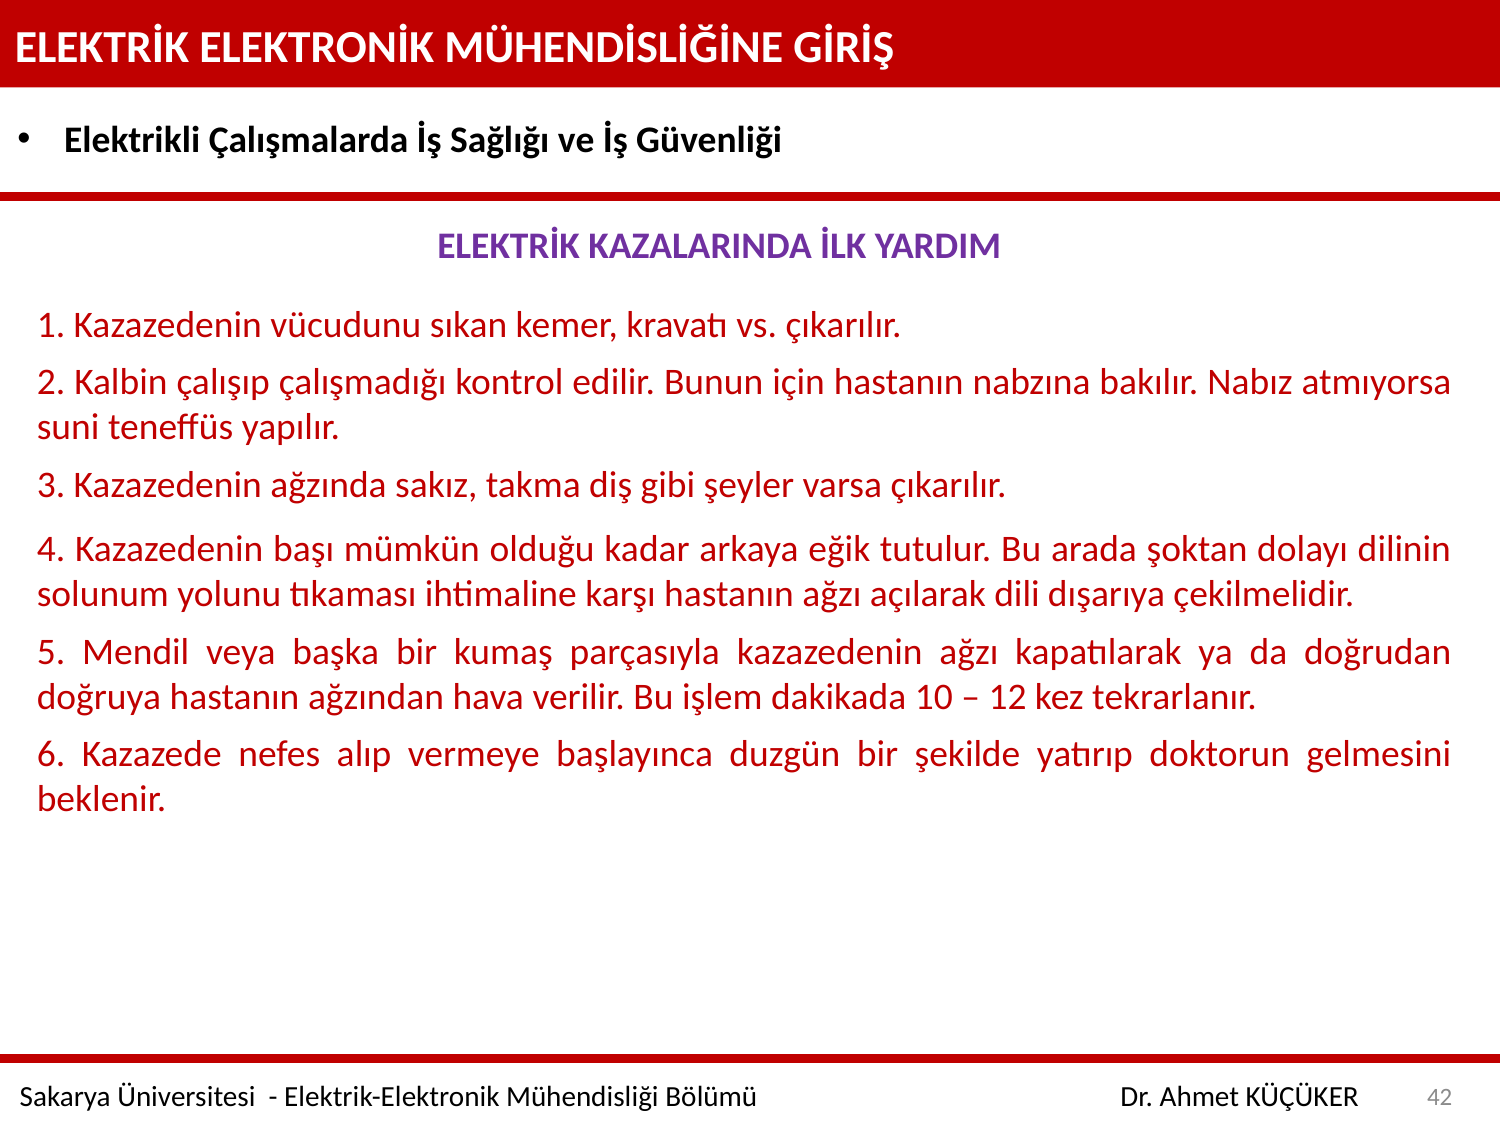

ELEKTRİK ELEKTRONİK MÜHENDİSLİĞİNE GİRİŞ

Elektrikli Çalışmalarda İş Sağlığı ve İş Güvenliği
ELEKTRİK KAZALARINDA İLK YARDIM
1. Kazazedenin vücudunu sıkan kemer, kravatı vs. çıkarılır.

2. Kalbin çalışıp çalışmadığı kontrol edilir. Bunun için hastanın nabzına bakılır. Nabız atmıyorsa suni teneffüs yapılır.

3. Kazazedenin ağzında sakız, takma diş gibi şeyler varsa çıkarılır.

4. Kazazedenin başı mümkün olduğu kadar arkaya eğik tutulur. Bu arada şoktan dolayı dilinin solunum yolunu tıkaması ihtimaline karşı hastanın ağzı açılarak dili dışarıya çekilmelidir.

5. Mendil veya başka bir kumaş parçasıyla kazazedenin ağzı kapatılarak ya da doğrudan doğruya hastanın ağzından hava verilir. Bu işlem dakikada 10 – 12 kez tekrarlanır.

6. Kazazede nefes alıp vermeye başlayınca duzgün bir şekilde yatırıp doktorun gelmesini beklenir.
42
Sakarya Üniversitesi  - Elektrik-Elektronik Mühendisliği Bölümü
Dr. Ahmet KÜÇÜKER